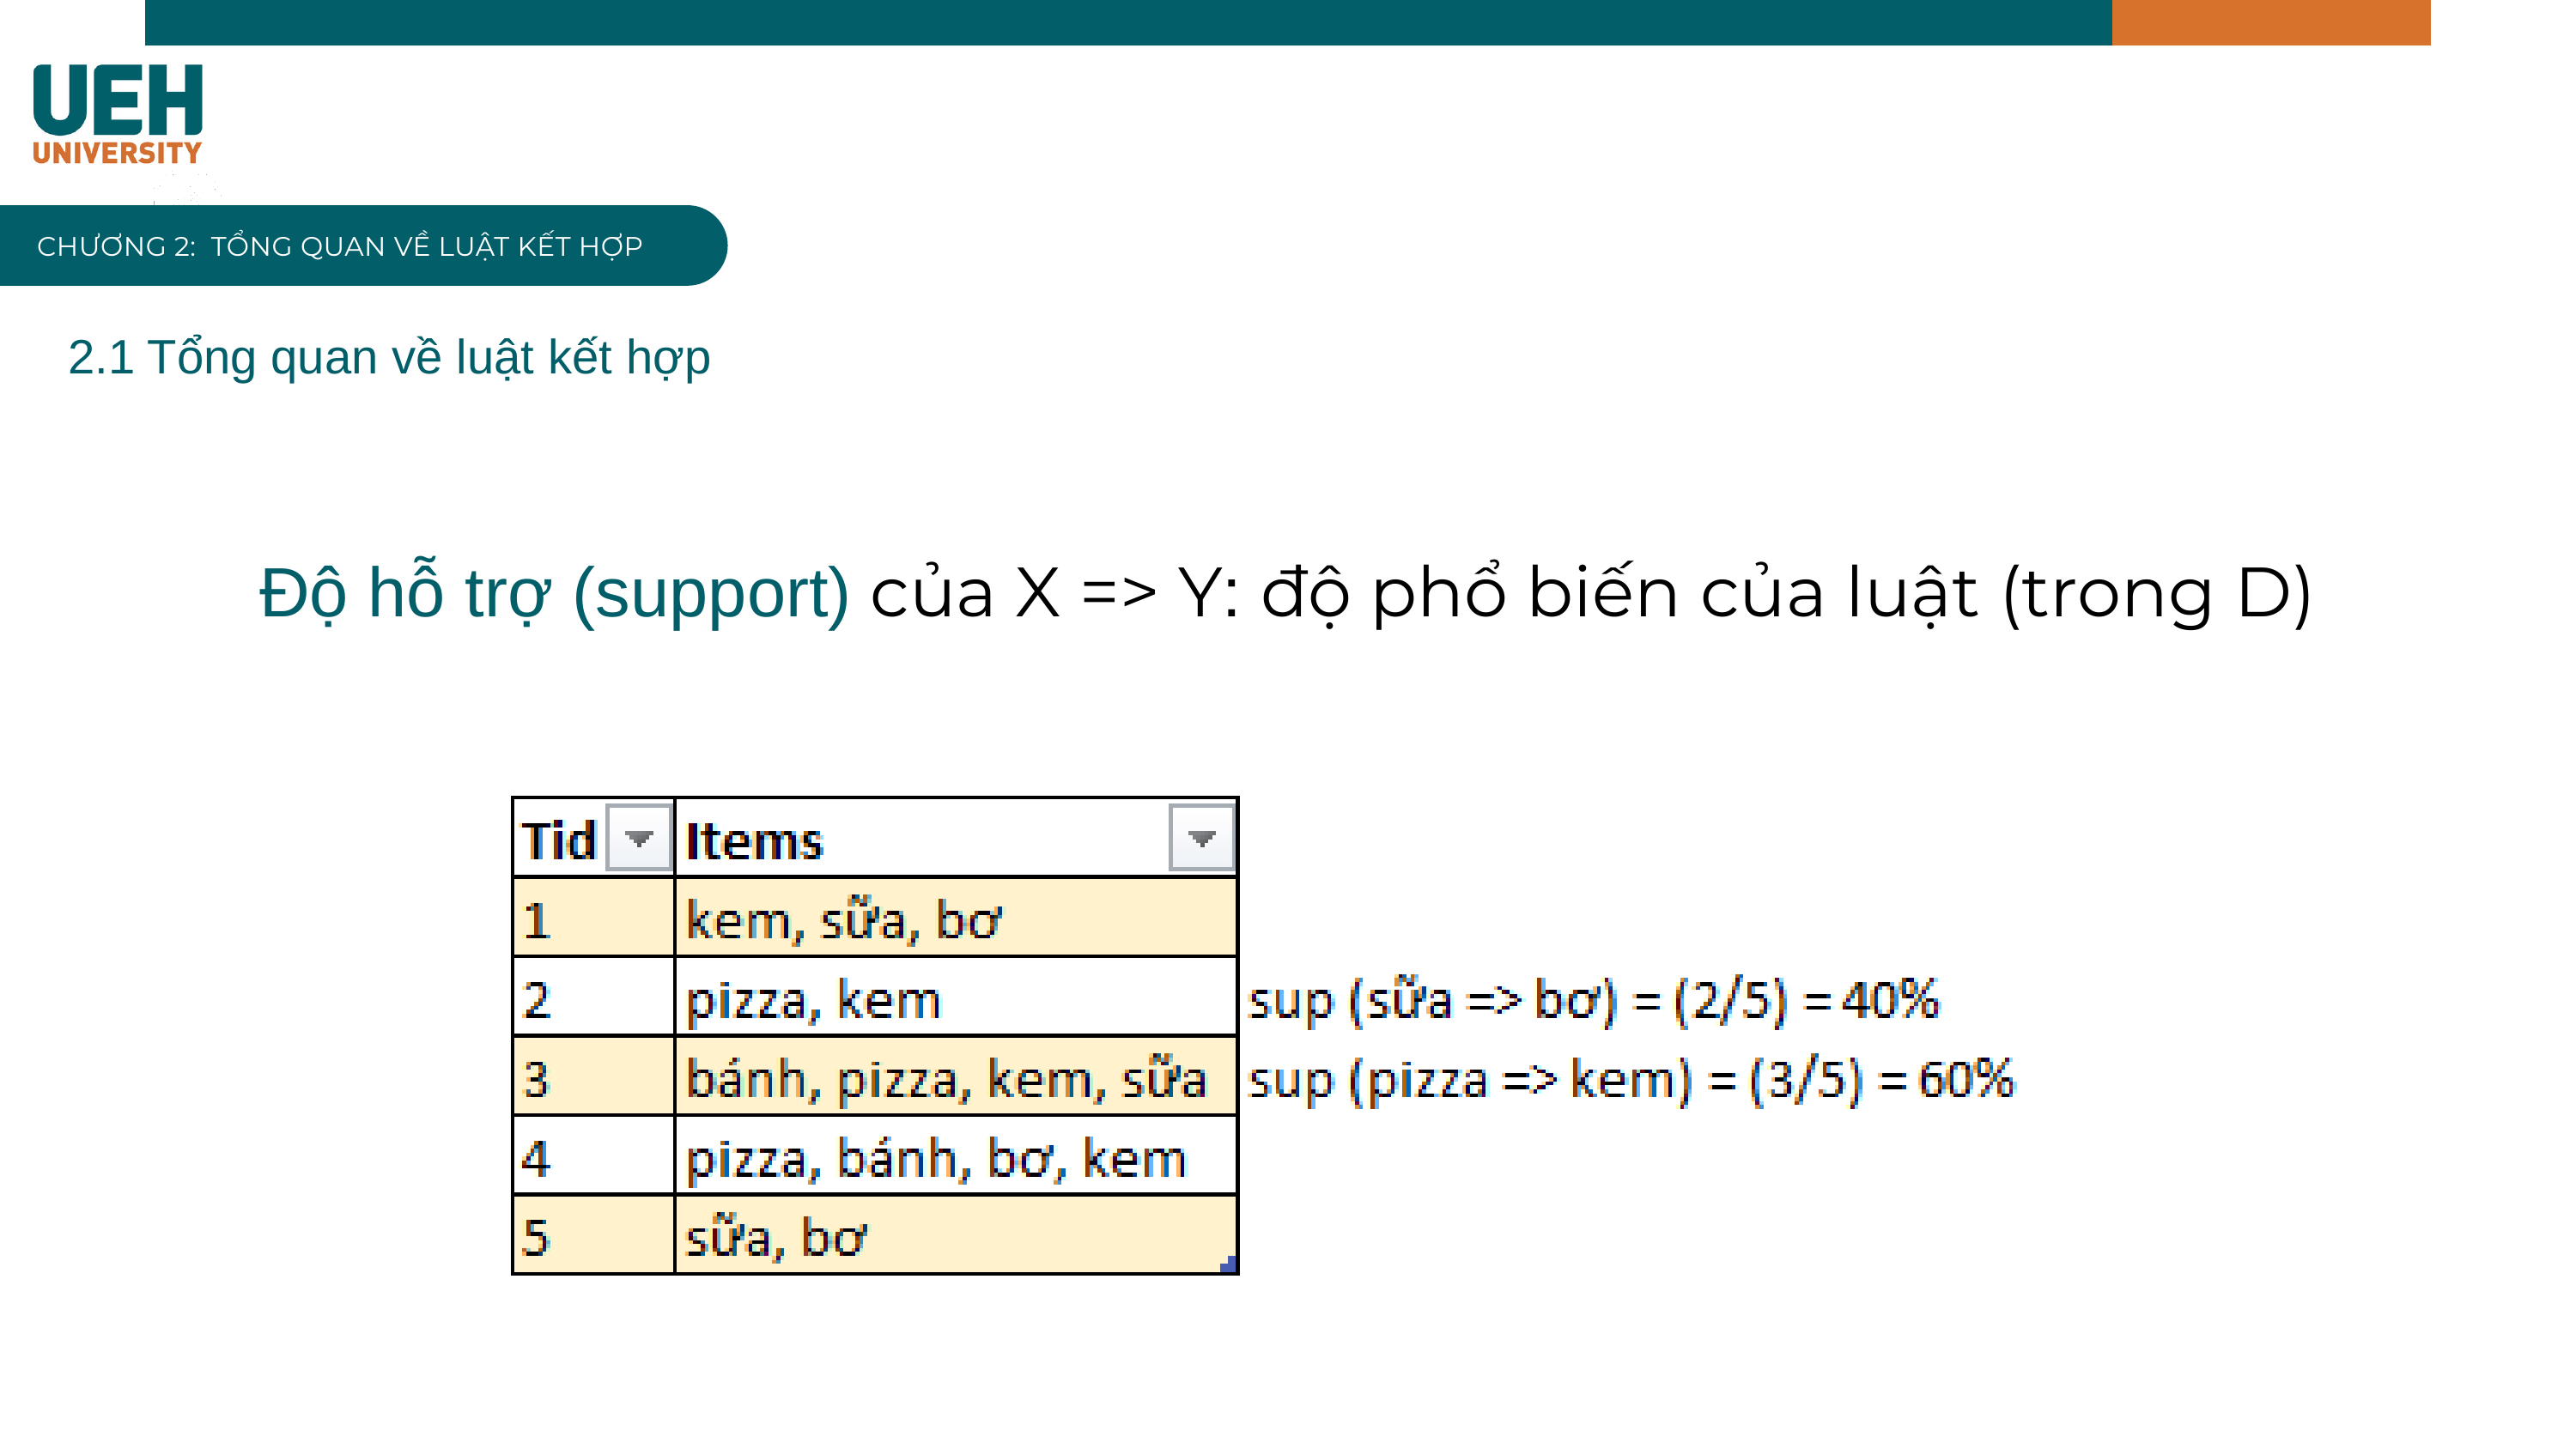

INFOGRAPHIC

CHƯƠNG 2:  TỔNG QUAN VỀ LUẬT KẾT HỢP

2.1 Tổng quan về luật kết hợp
Độ hỗ trợ (support) của X => Y: độ phổ biến của luật (trong D)